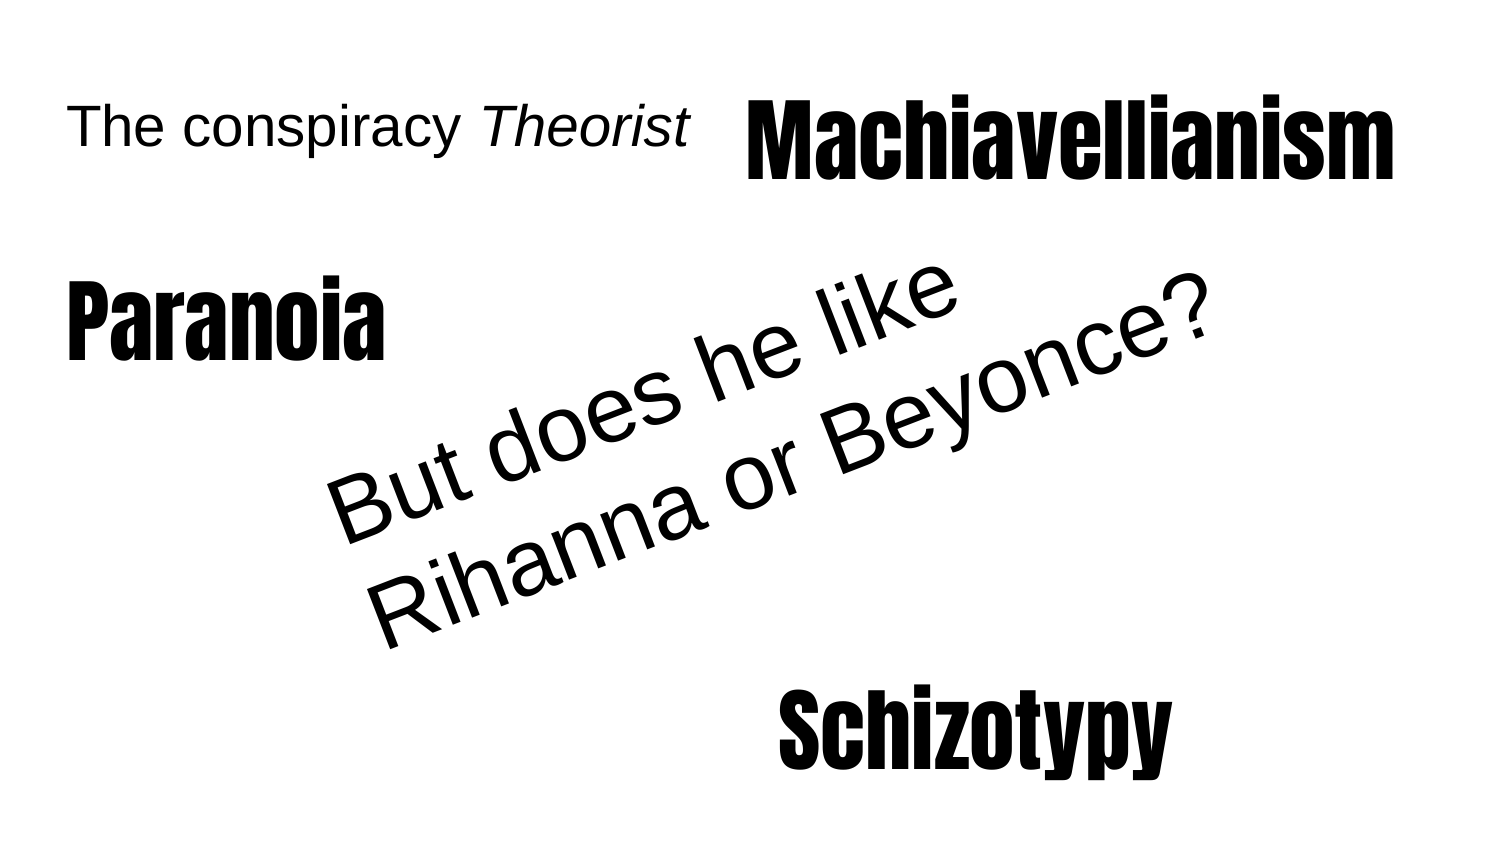

# The conspiracy Theorist
Machiavellianism

Paranoia
But does he like Rihanna or Beyonce?
Schizotypy